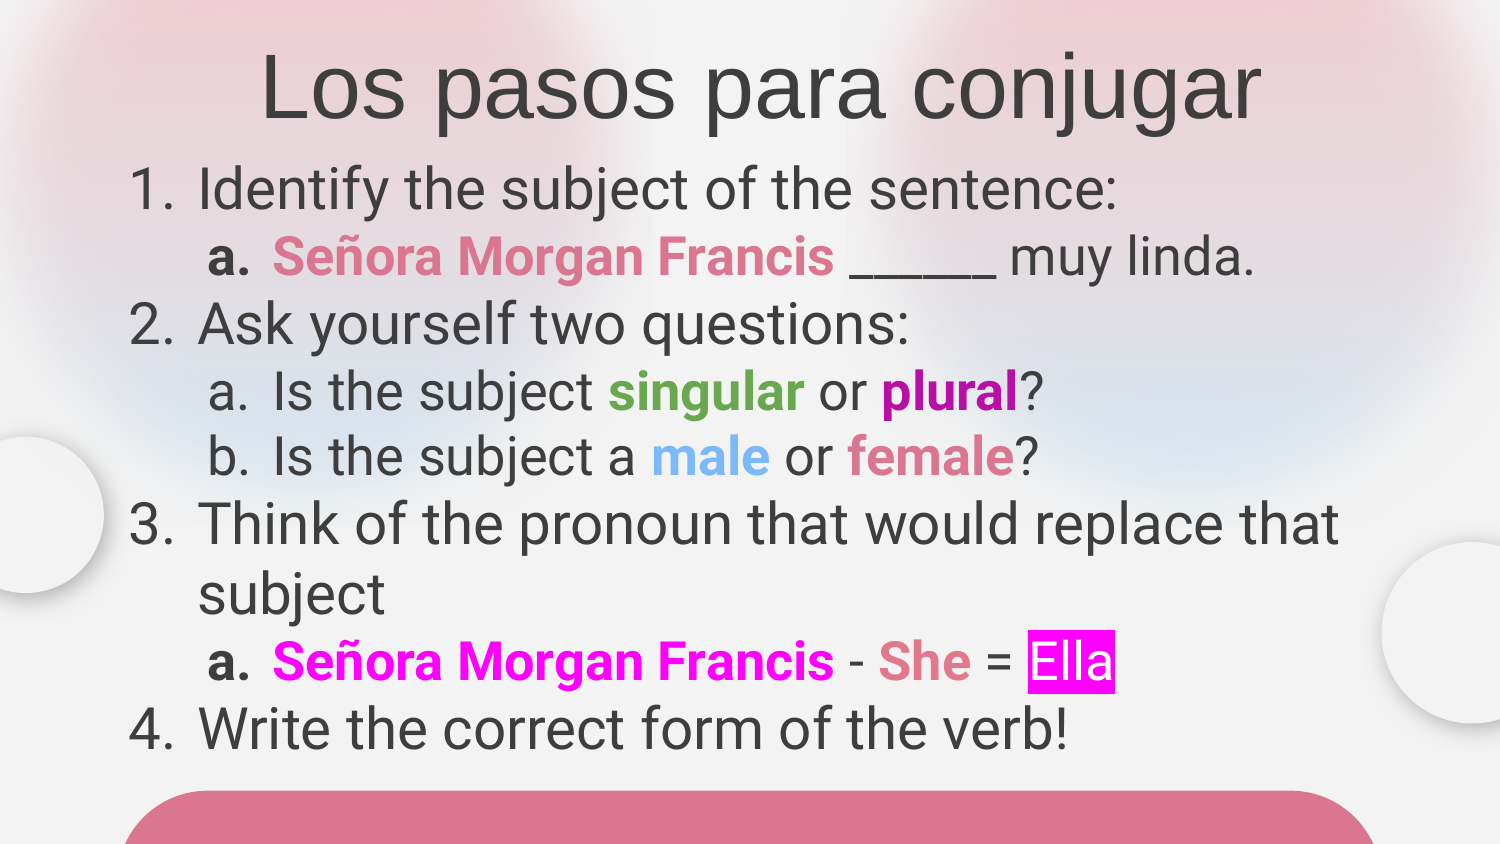

# Los pasos para conjugar
Identify the subject of the sentence:
Señora Morgan Francis ______ muy linda.
Ask yourself two questions:
Is the subject singular or plural?
Is the subject a male or female?
Think of the pronoun that would replace that subject
Señora Morgan Francis - She = Ella
Write the correct form of the verb!